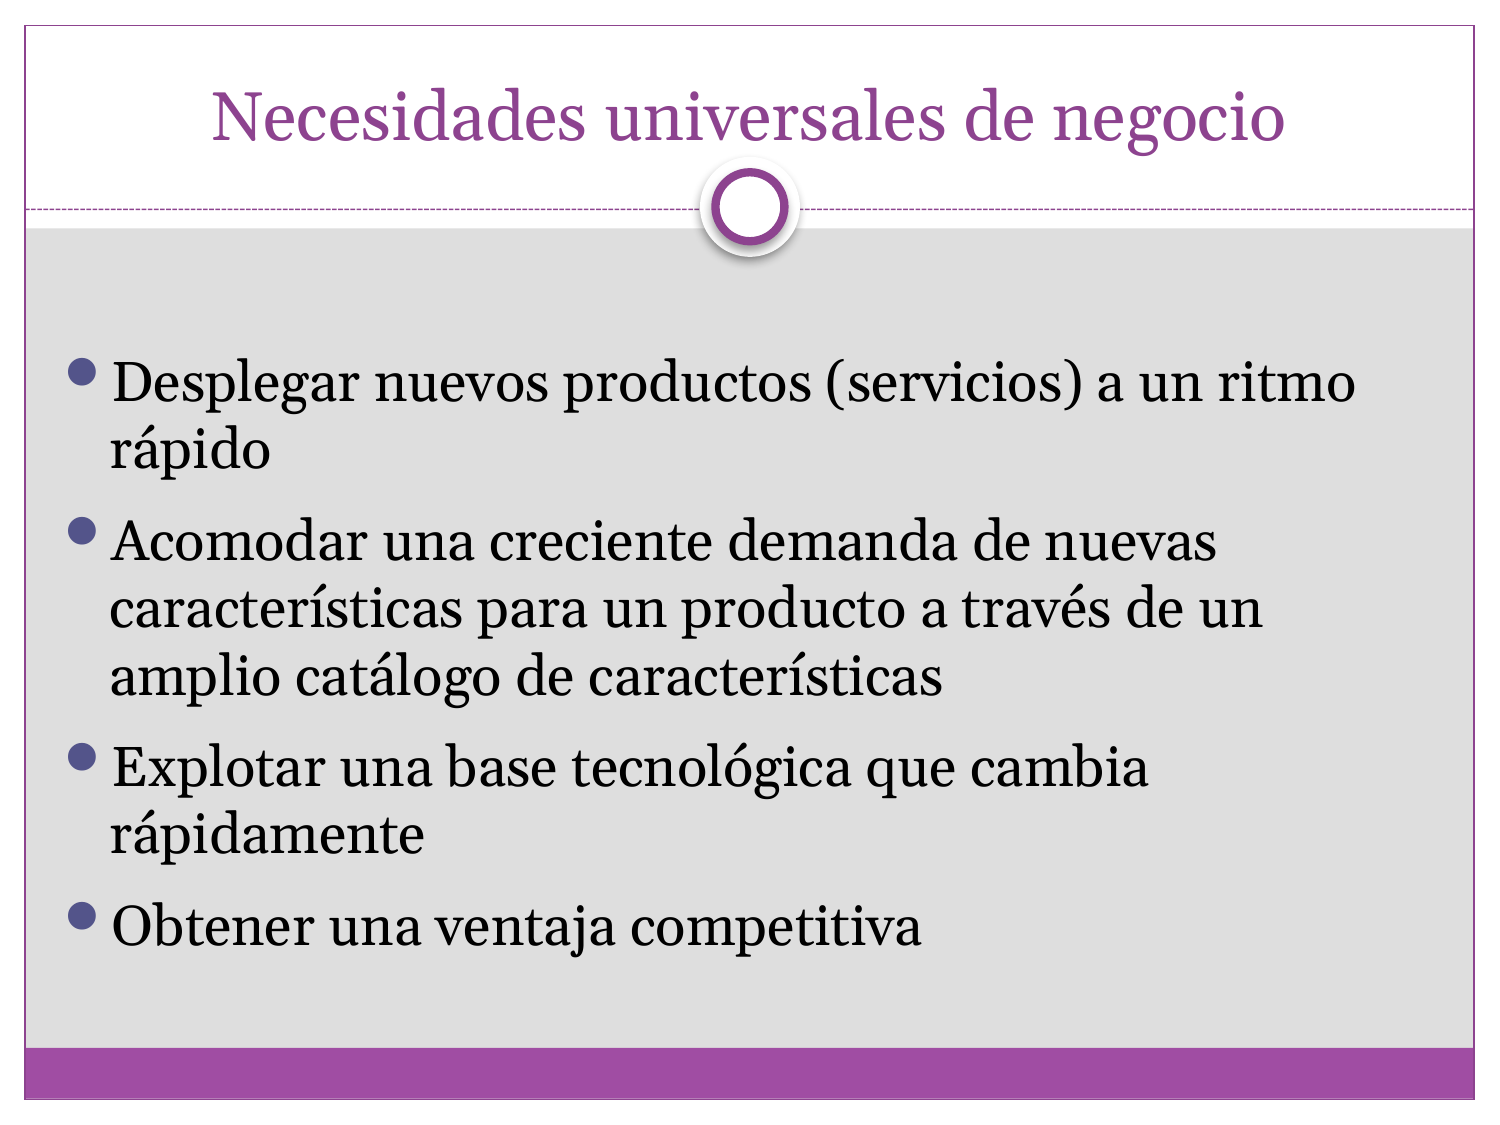

# Necesidades universales de negocio
Desplegar nuevos productos (servicios) a un ritmo rápido
Acomodar una creciente demanda de nuevas características para un producto a través de un amplio catálogo de características
Explotar una base tecnológica que cambia rápidamente
Obtener una ventaja competitiva